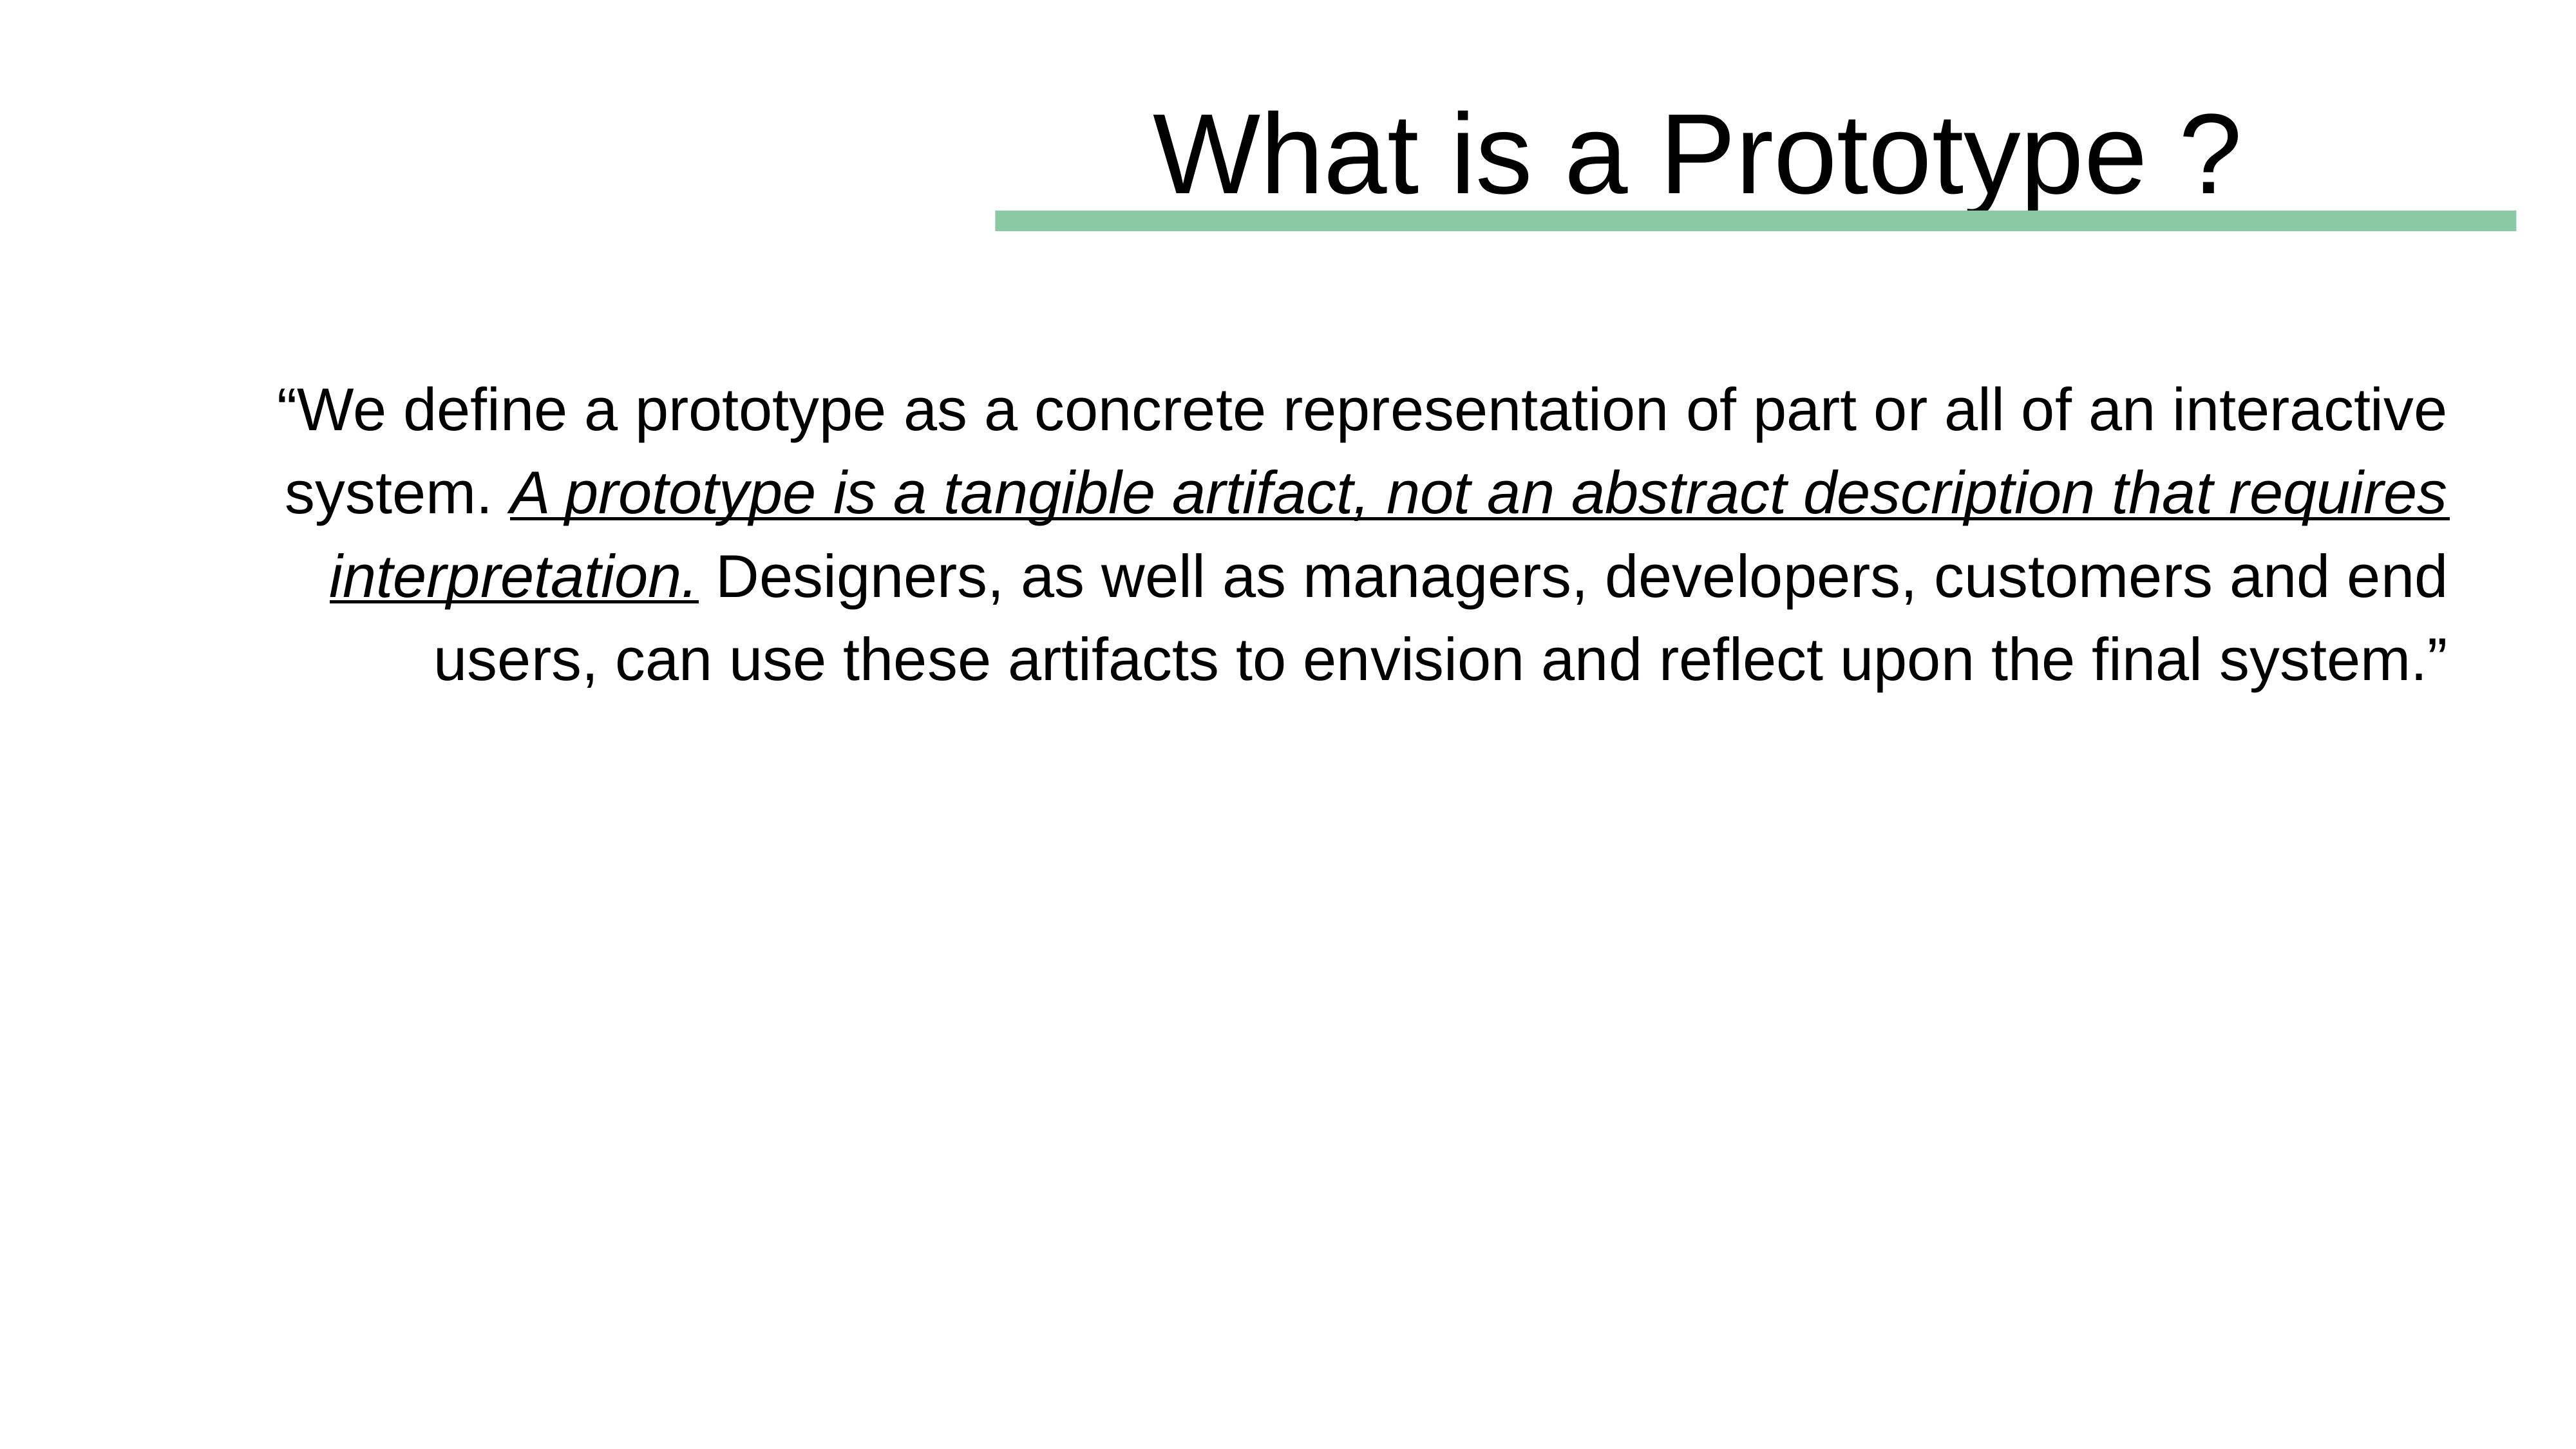

What is a Prototype ?
“We define a prototype as a concrete representation of part or all of an interactive system. A prototype is a tangible artifact, not an abstract description that requires interpretation. Designers, as well as managers, developers, customers and end users, can use these artifacts to envision and reflect upon the final system.”